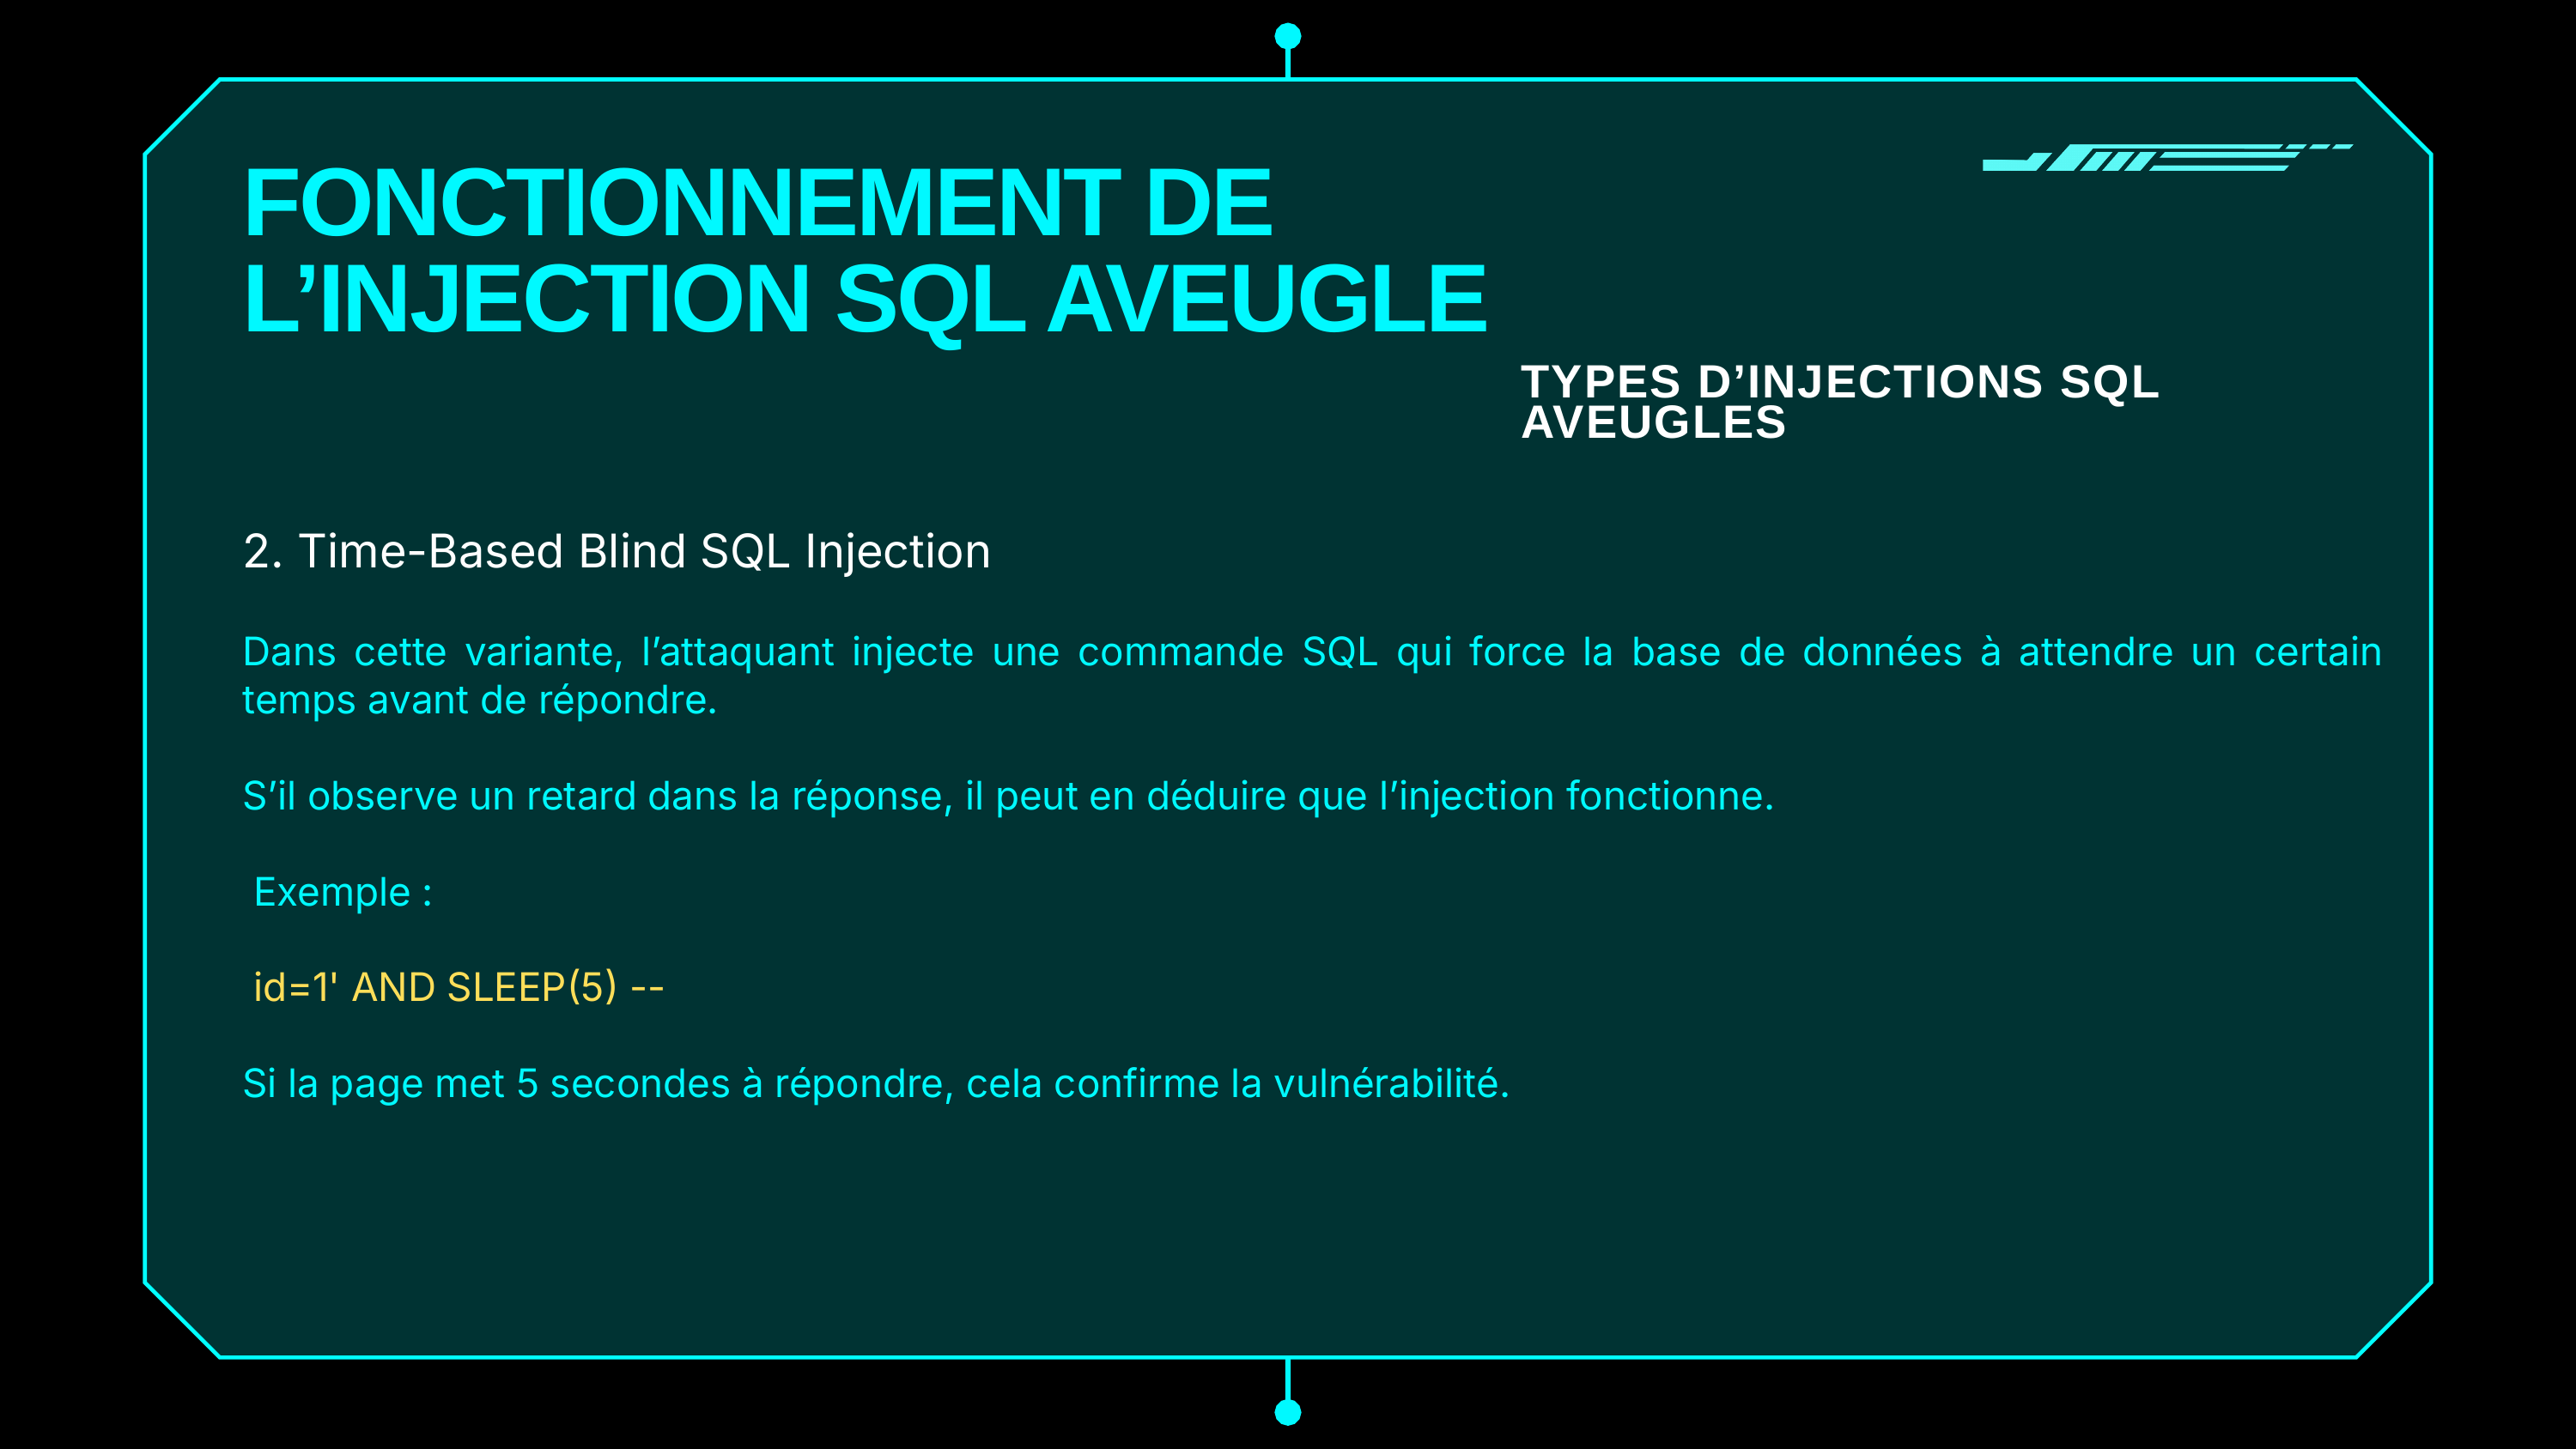

FONCTIONNEMENT DE L’INJECTION SQL AVEUGLE
TYPES D’INJECTIONS SQL AVEUGLES
2. Time-Based Blind SQL Injection

Dans cette variante, l’attaquant injecte une commande SQL qui force la base de données à attendre un certain temps avant de répondre.

S’il observe un retard dans la réponse, il peut en déduire que l’injection fonctionne.

 Exemple :

 id=1' AND SLEEP(5) --

Si la page met 5 secondes à répondre, cela confirme la vulnérabilité.